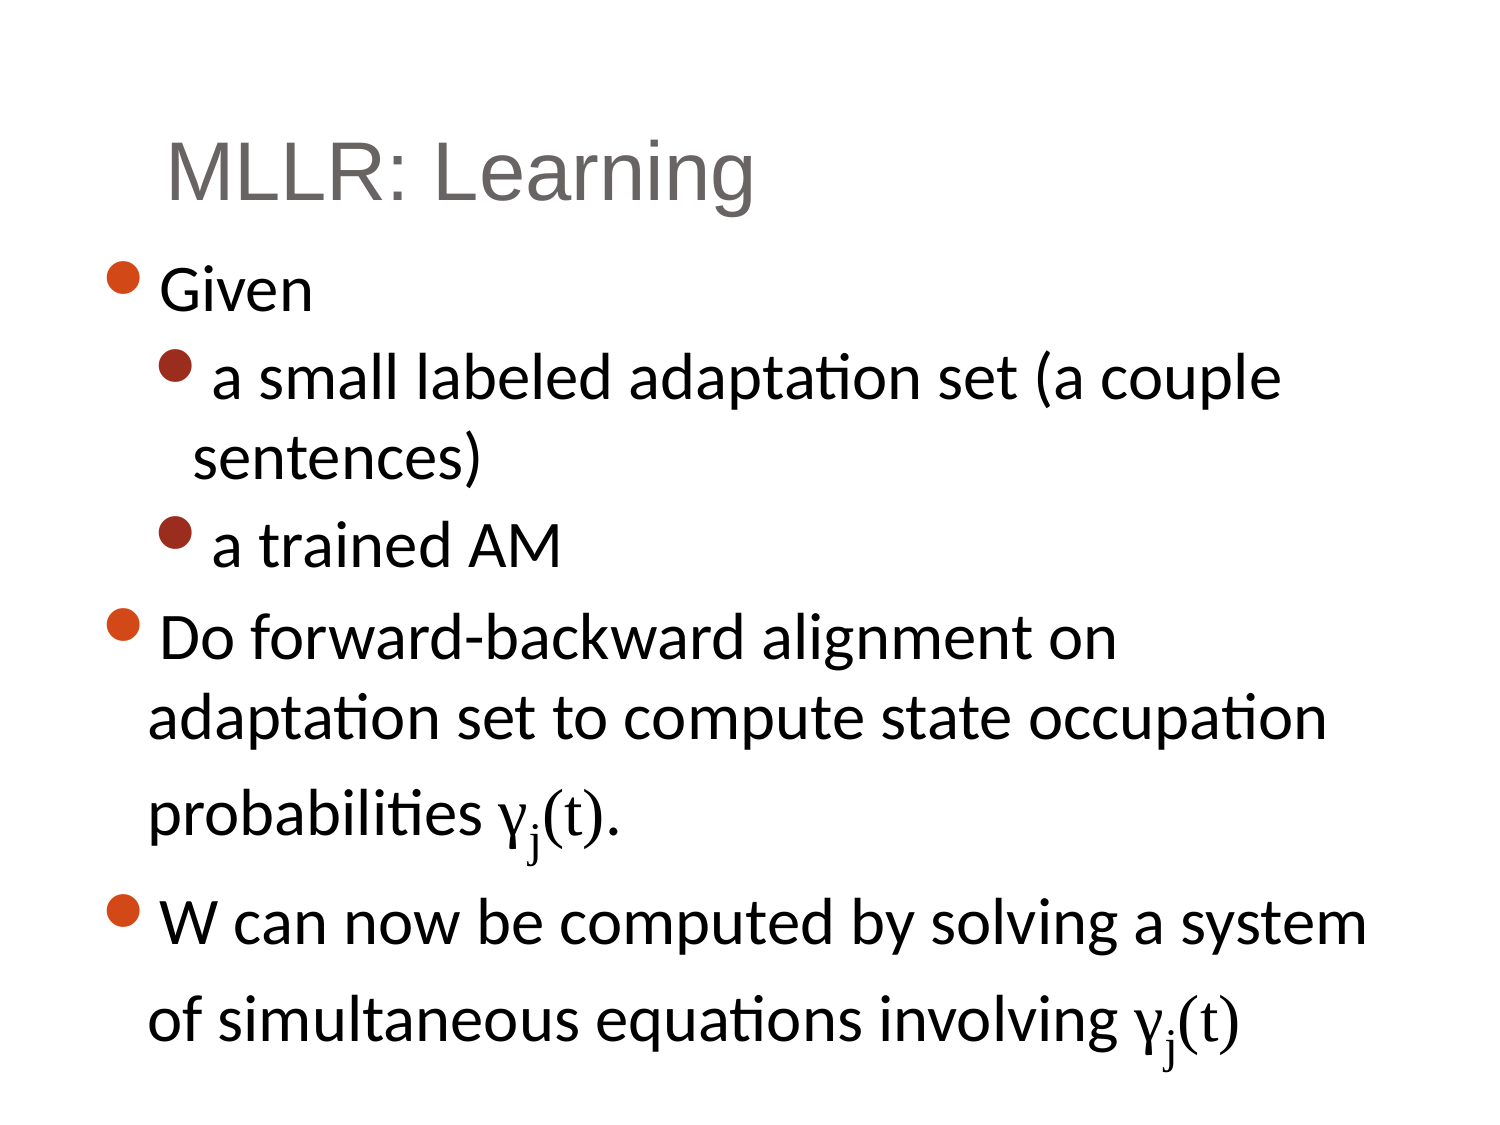

# MLLR: Learning
Given
a small labeled adaptation set (a couple sentences)
a trained AM
Do forward-backward alignment on adaptation set to compute state occupation probabilities γj(t).
W can now be computed by solving a system of simultaneous equations involving γj(t)